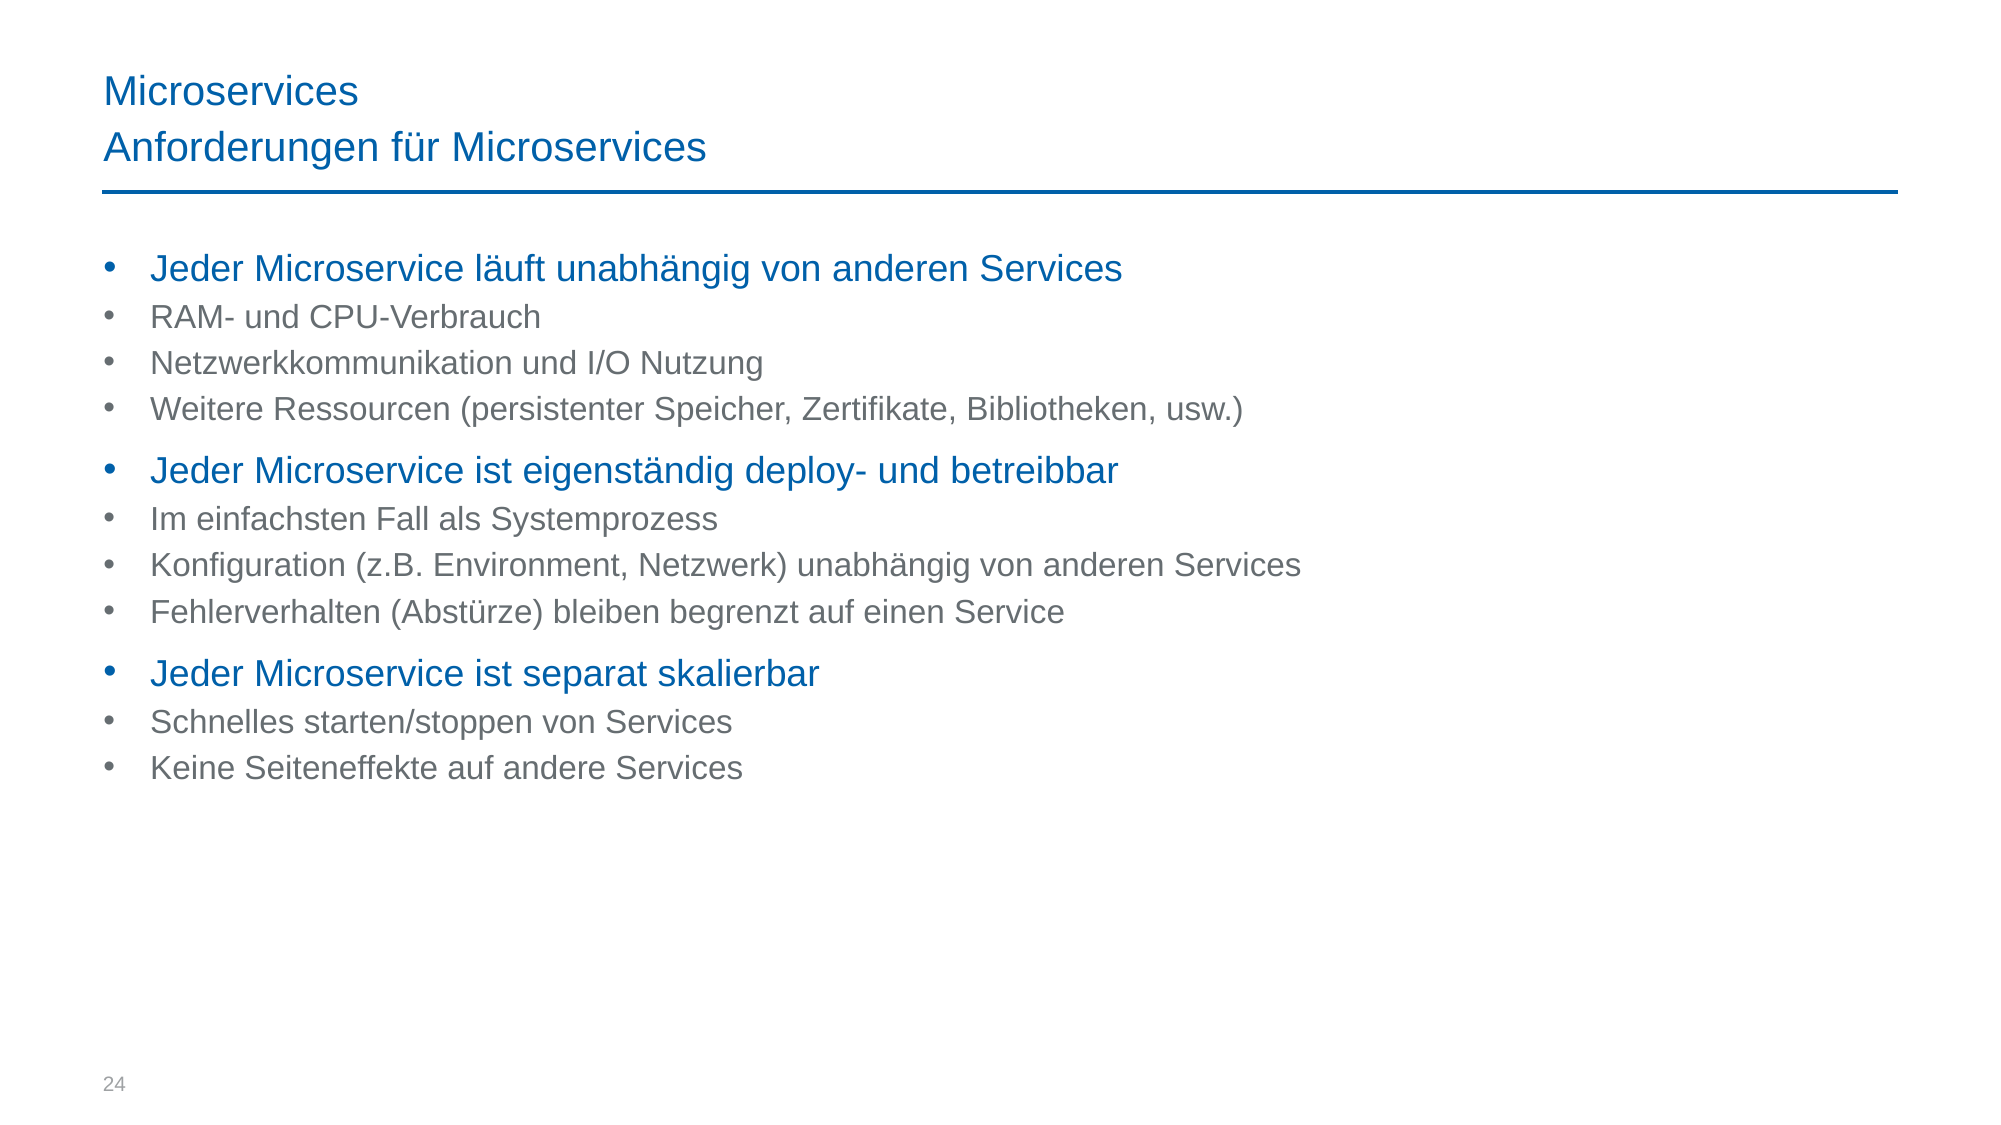

# Microservices
Anforderungen für Microservices
Jeder Microservice läuft unabhängig von anderen Services
RAM- und CPU-Verbrauch
Netzwerkkommunikation und I/O Nutzung
Weitere Ressourcen (persistenter Speicher, Zertifikate, Bibliotheken, usw.)
Jeder Microservice ist eigenständig deploy- und betreibbar
Im einfachsten Fall als Systemprozess
Konfiguration (z.B. Environment, Netzwerk) unabhängig von anderen Services
Fehlerverhalten (Abstürze) bleiben begrenzt auf einen Service
Jeder Microservice ist separat skalierbar
Schnelles starten/stoppen von Services
Keine Seiteneffekte auf andere Services
24